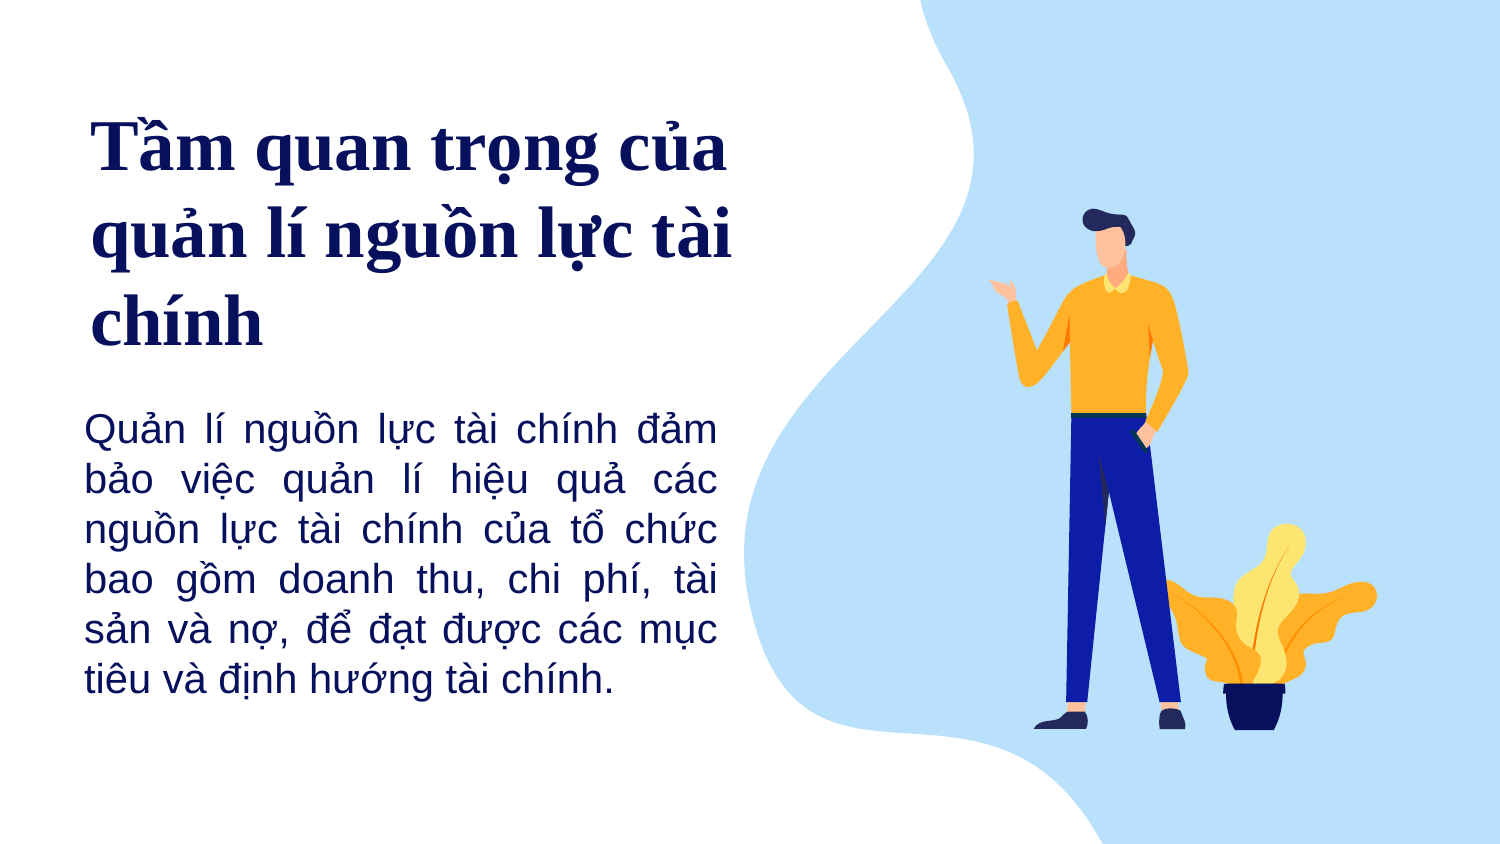

# Tầm quan trọng của quản lí nguồn lực tài chính

Quản lí nguồn lực tài chính đảm bảo việc quản lí hiệu quả các nguồn lực tài chính của tổ chức bao gồm doanh thu, chi phí, tài sản và nợ, để đạt được các mục tiêu và định hướng tài chính.